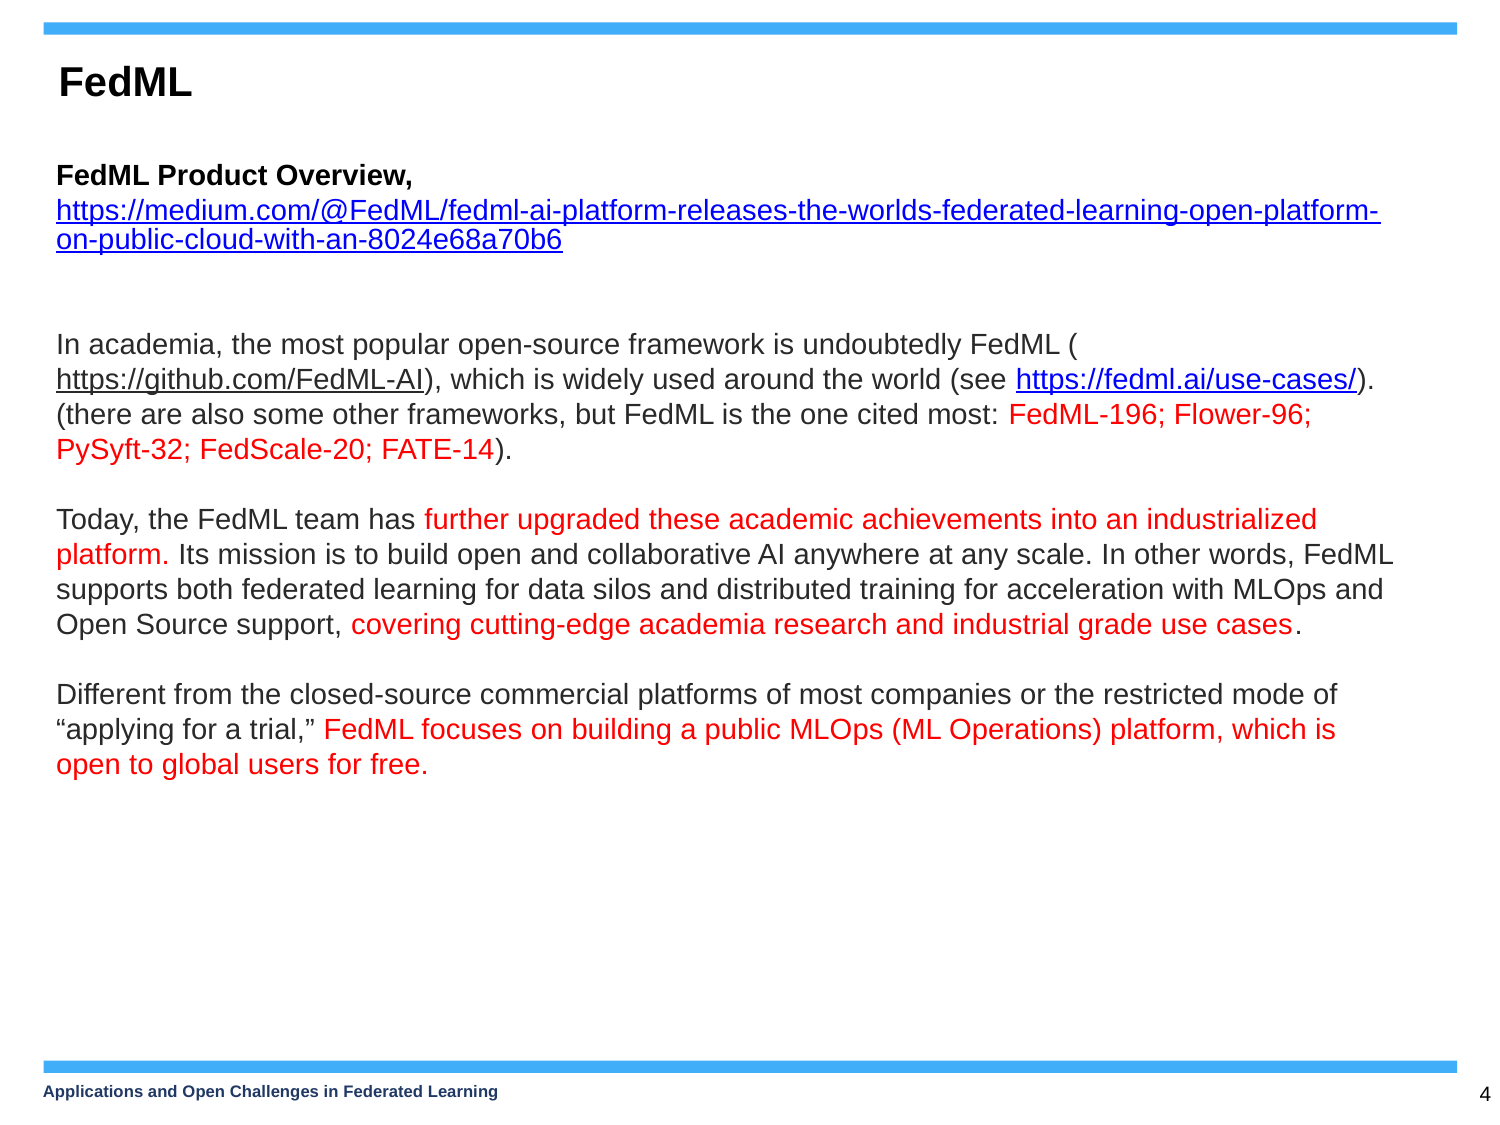

FedML
FedML Product Overview, https://medium.com/@FedML/fedml-ai-platform-releases-the-worlds-federated-learning-open-platform-on-public-cloud-with-an-8024e68a70b6

In academia, the most popular open-source framework is undoubtedly FedML (https://github.com/FedML-AI), which is widely used around the world (see https://fedml.ai/use-cases/). (there are also some other frameworks, but FedML is the one cited most: FedML-196; Flower-96; PySyft-32; FedScale-20; FATE-14).

Today, the FedML team has further upgraded these academic achievements into an industrialized platform. Its mission is to build open and collaborative AI anywhere at any scale. In other words, FedML supports both federated learning for data silos and distributed training for acceleration with MLOps and Open Source support, covering cutting-edge academia research and industrial grade use cases.
Different from the closed-source commercial platforms of most companies or the restricted mode of “applying for a trial,” FedML focuses on building a public MLOps (ML Operations) platform, which is open to global users for free.